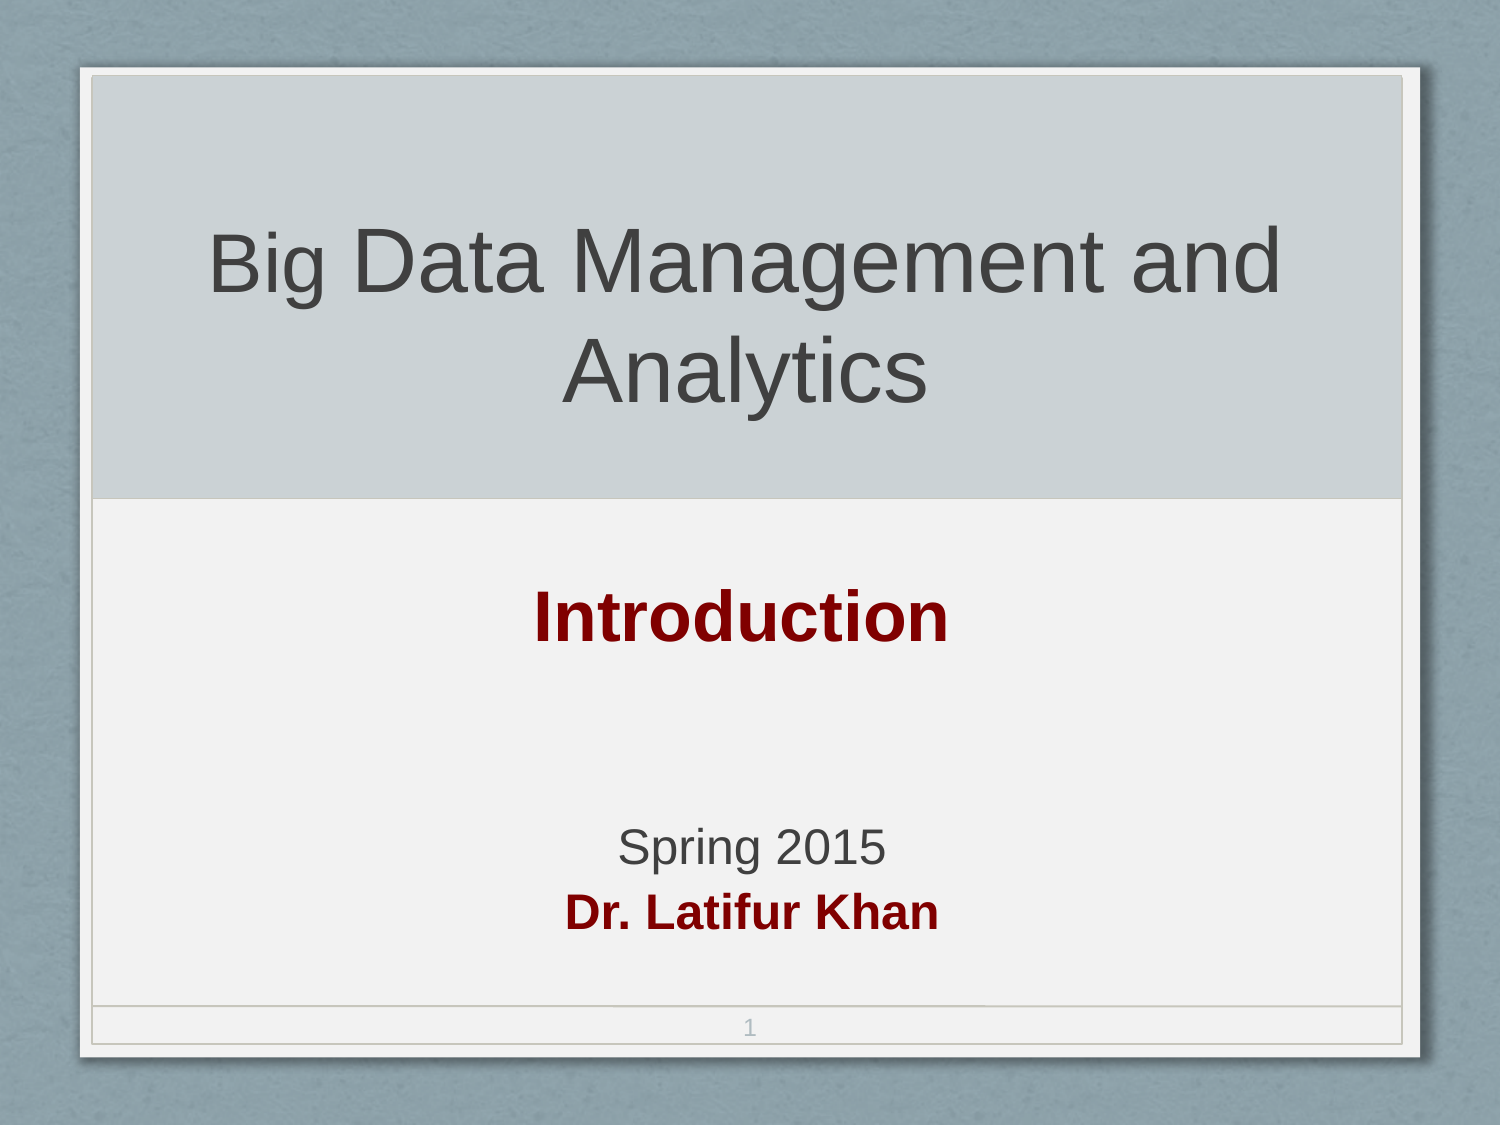

# Big Data Management and Analytics
Introduction

Spring 2015
Dr. Latifur Khan
1